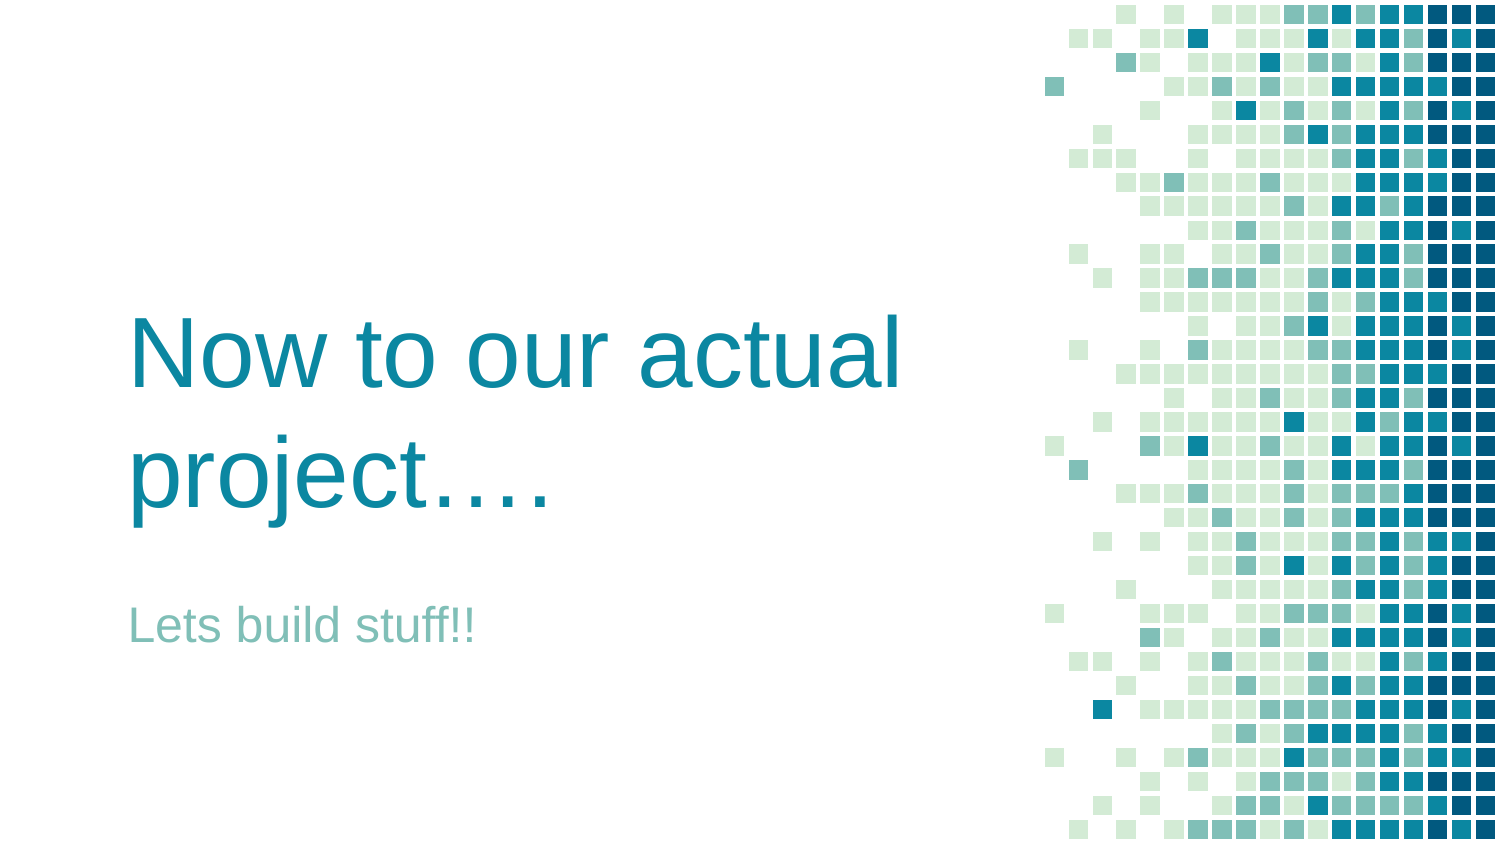

# Now to our actual project….

Lets build stuff!!